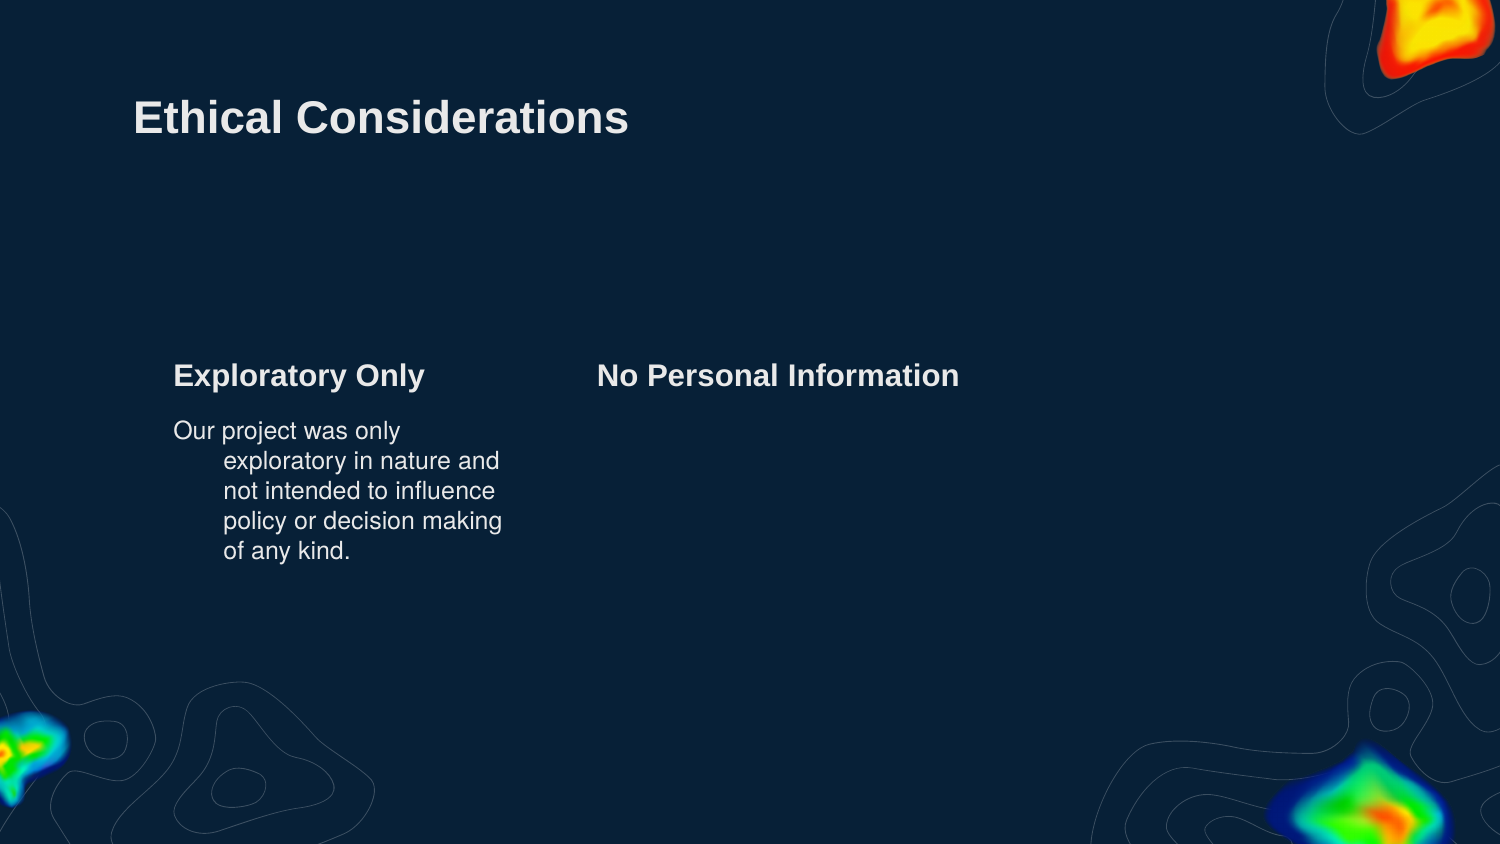

# Ethical Considerations
Exploratory Only
No Personal Information
Our project was only exploratory in nature and not intended to influence policy or decision making of any kind.